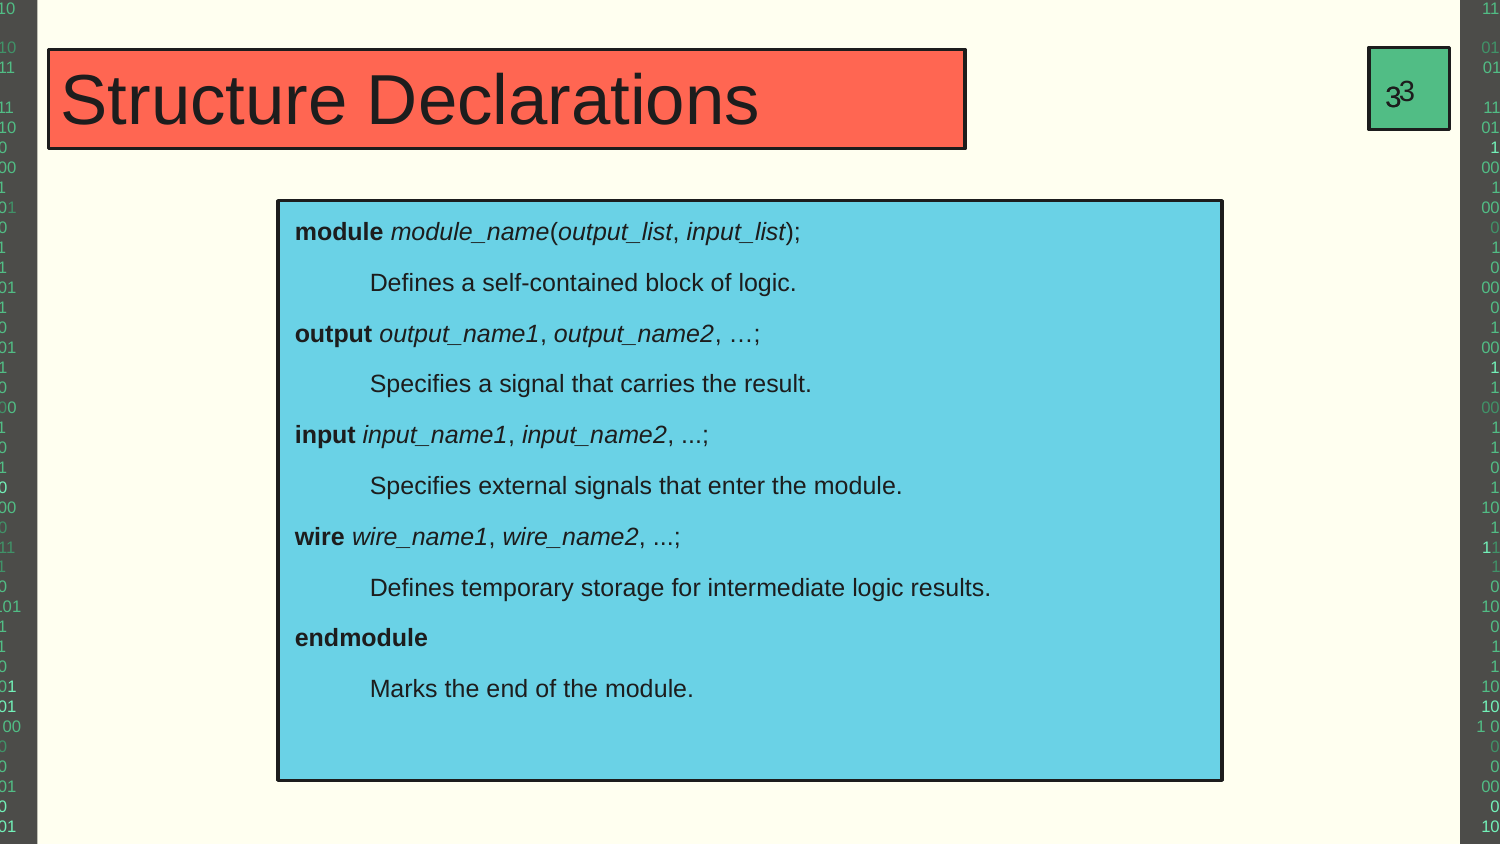

3
3
3
# Structure Declarations
module module_name(output_list, input_list);
Defines a self-contained block of logic.
output output_name1, output_name2, …;
Specifies a signal that carries the result.
input input_name1, input_name2, ...;
Specifies external signals that enter the module.
wire wire_name1, wire_name2, ...;
Defines temporary storage for intermediate logic results.
endmodule
Marks the end of the module.